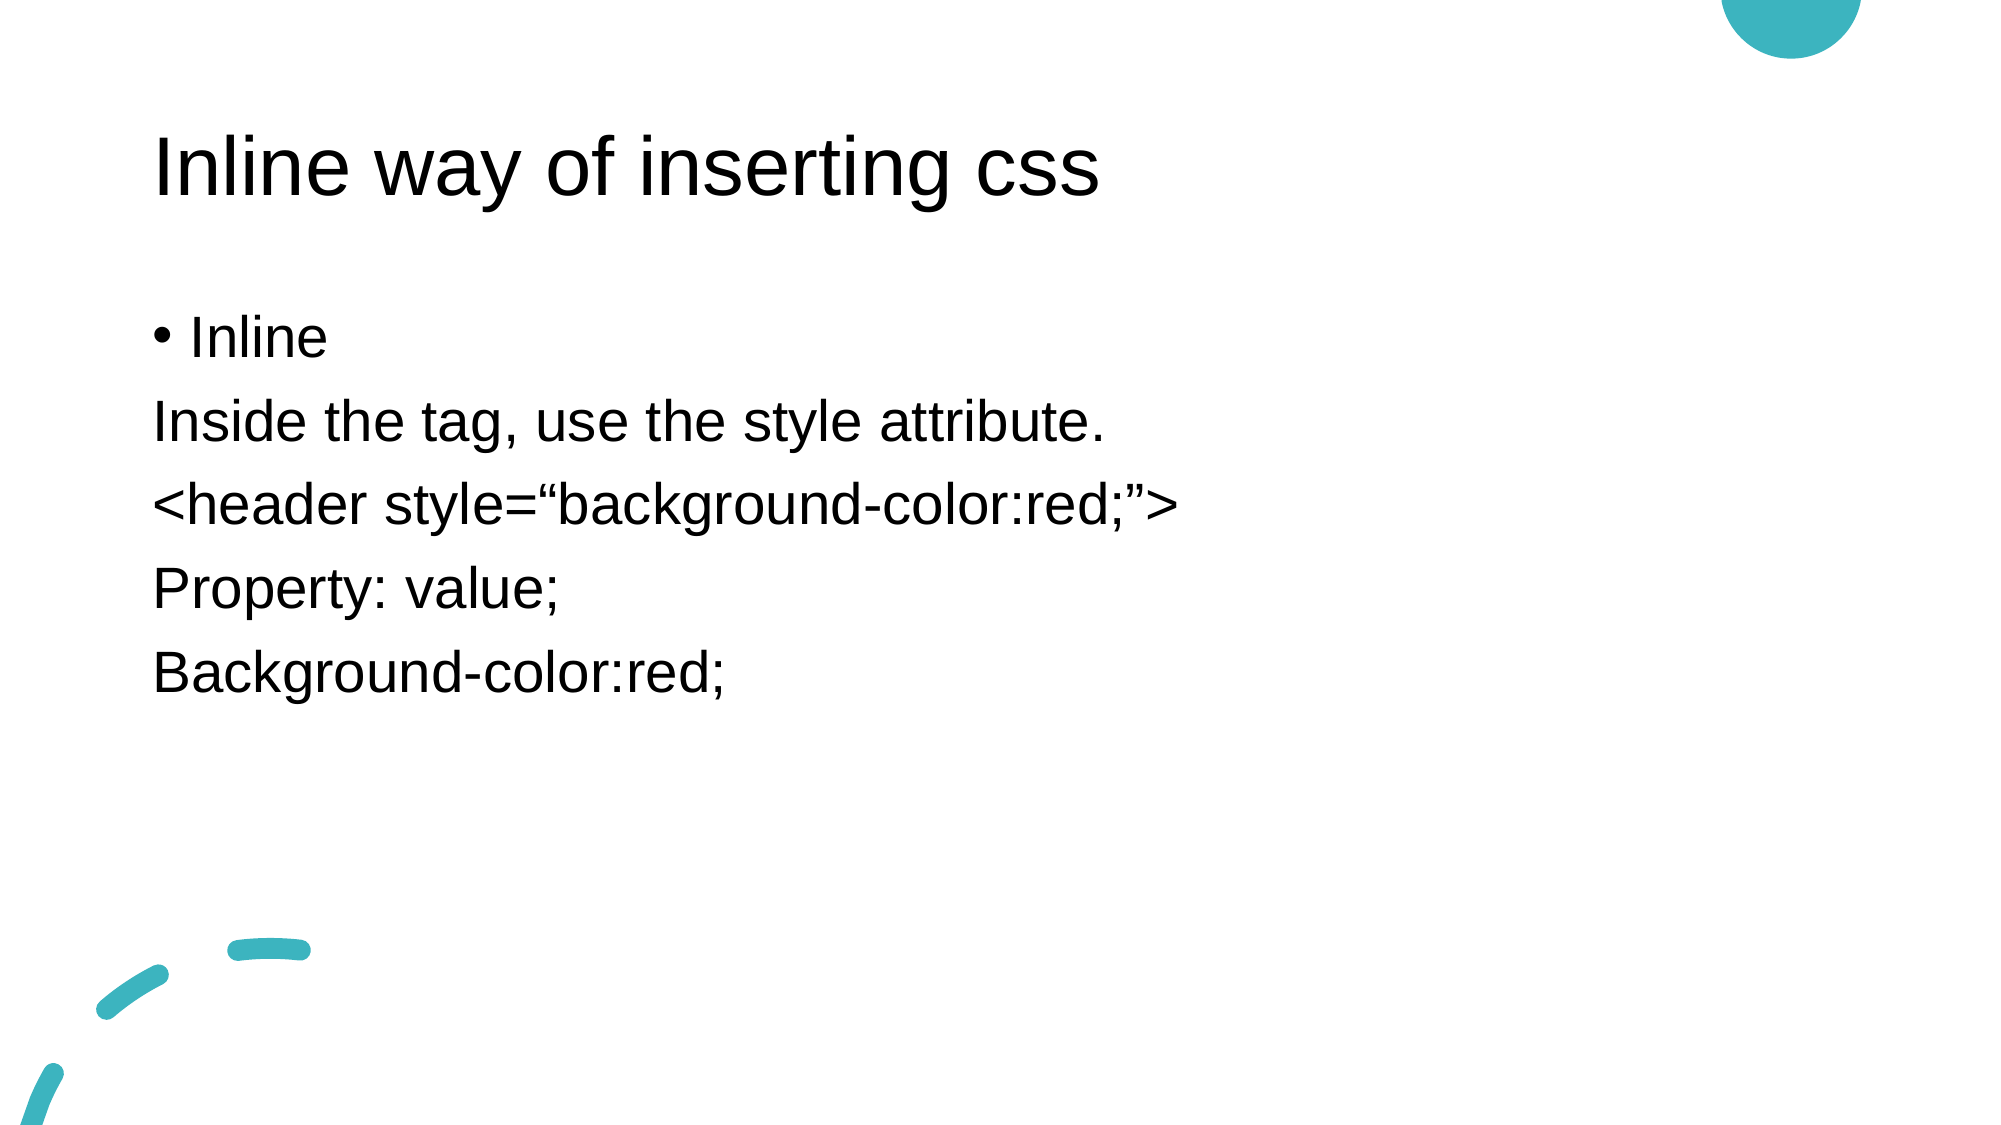

# Inline way of inserting css
Inline
Inside the tag, use the style attribute.
<header style=“background-color:red;”>
Property: value;
Background-color:red;